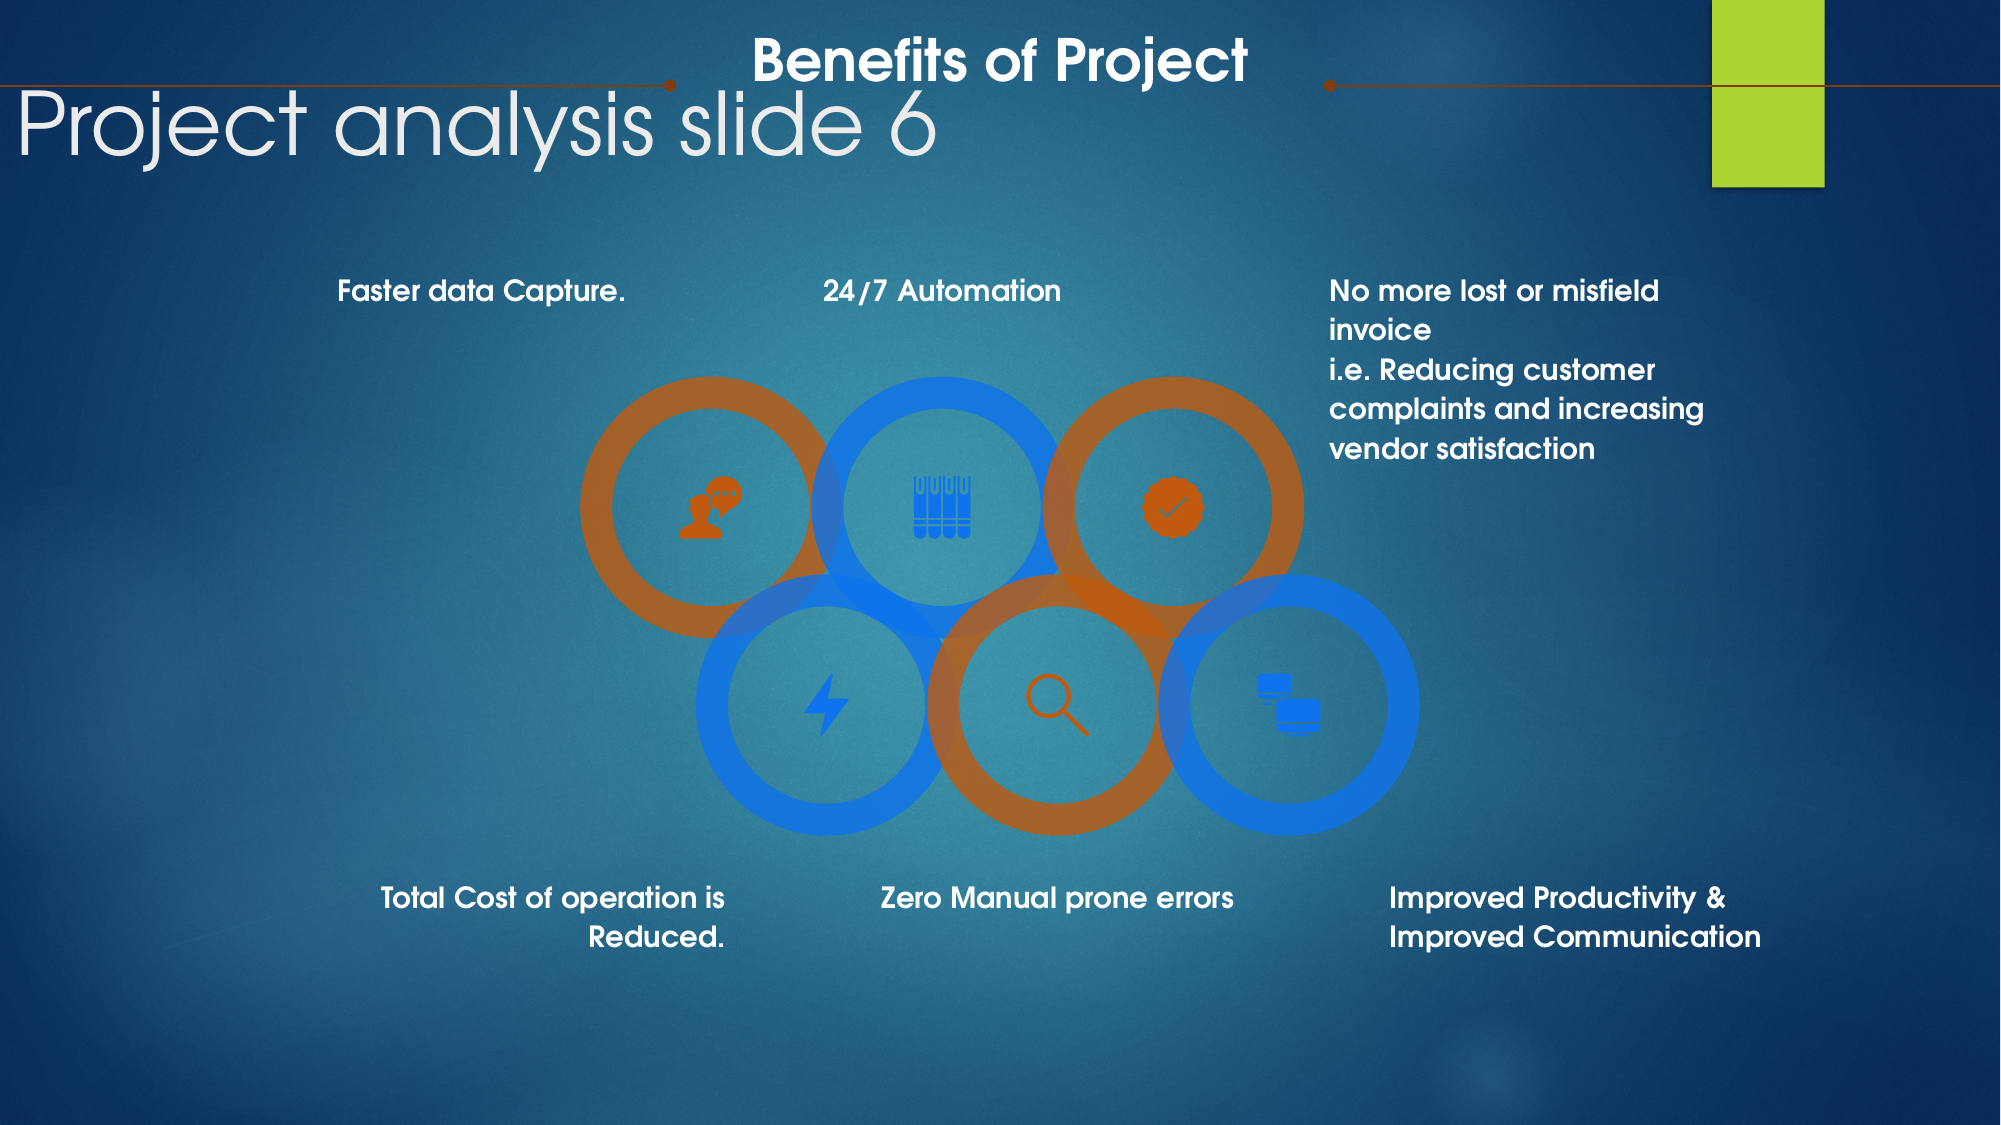

Benefits of Project
Project analysis slide 6
Faster data Capture.
24/7 Automation
No more lost or misfield invoice
i.e. Reducing customer complaints and increasing vendor satisfaction

Total Cost of operation is Reduced.
Zero Manual prone errors
Improved Productivity &
Improved Communication